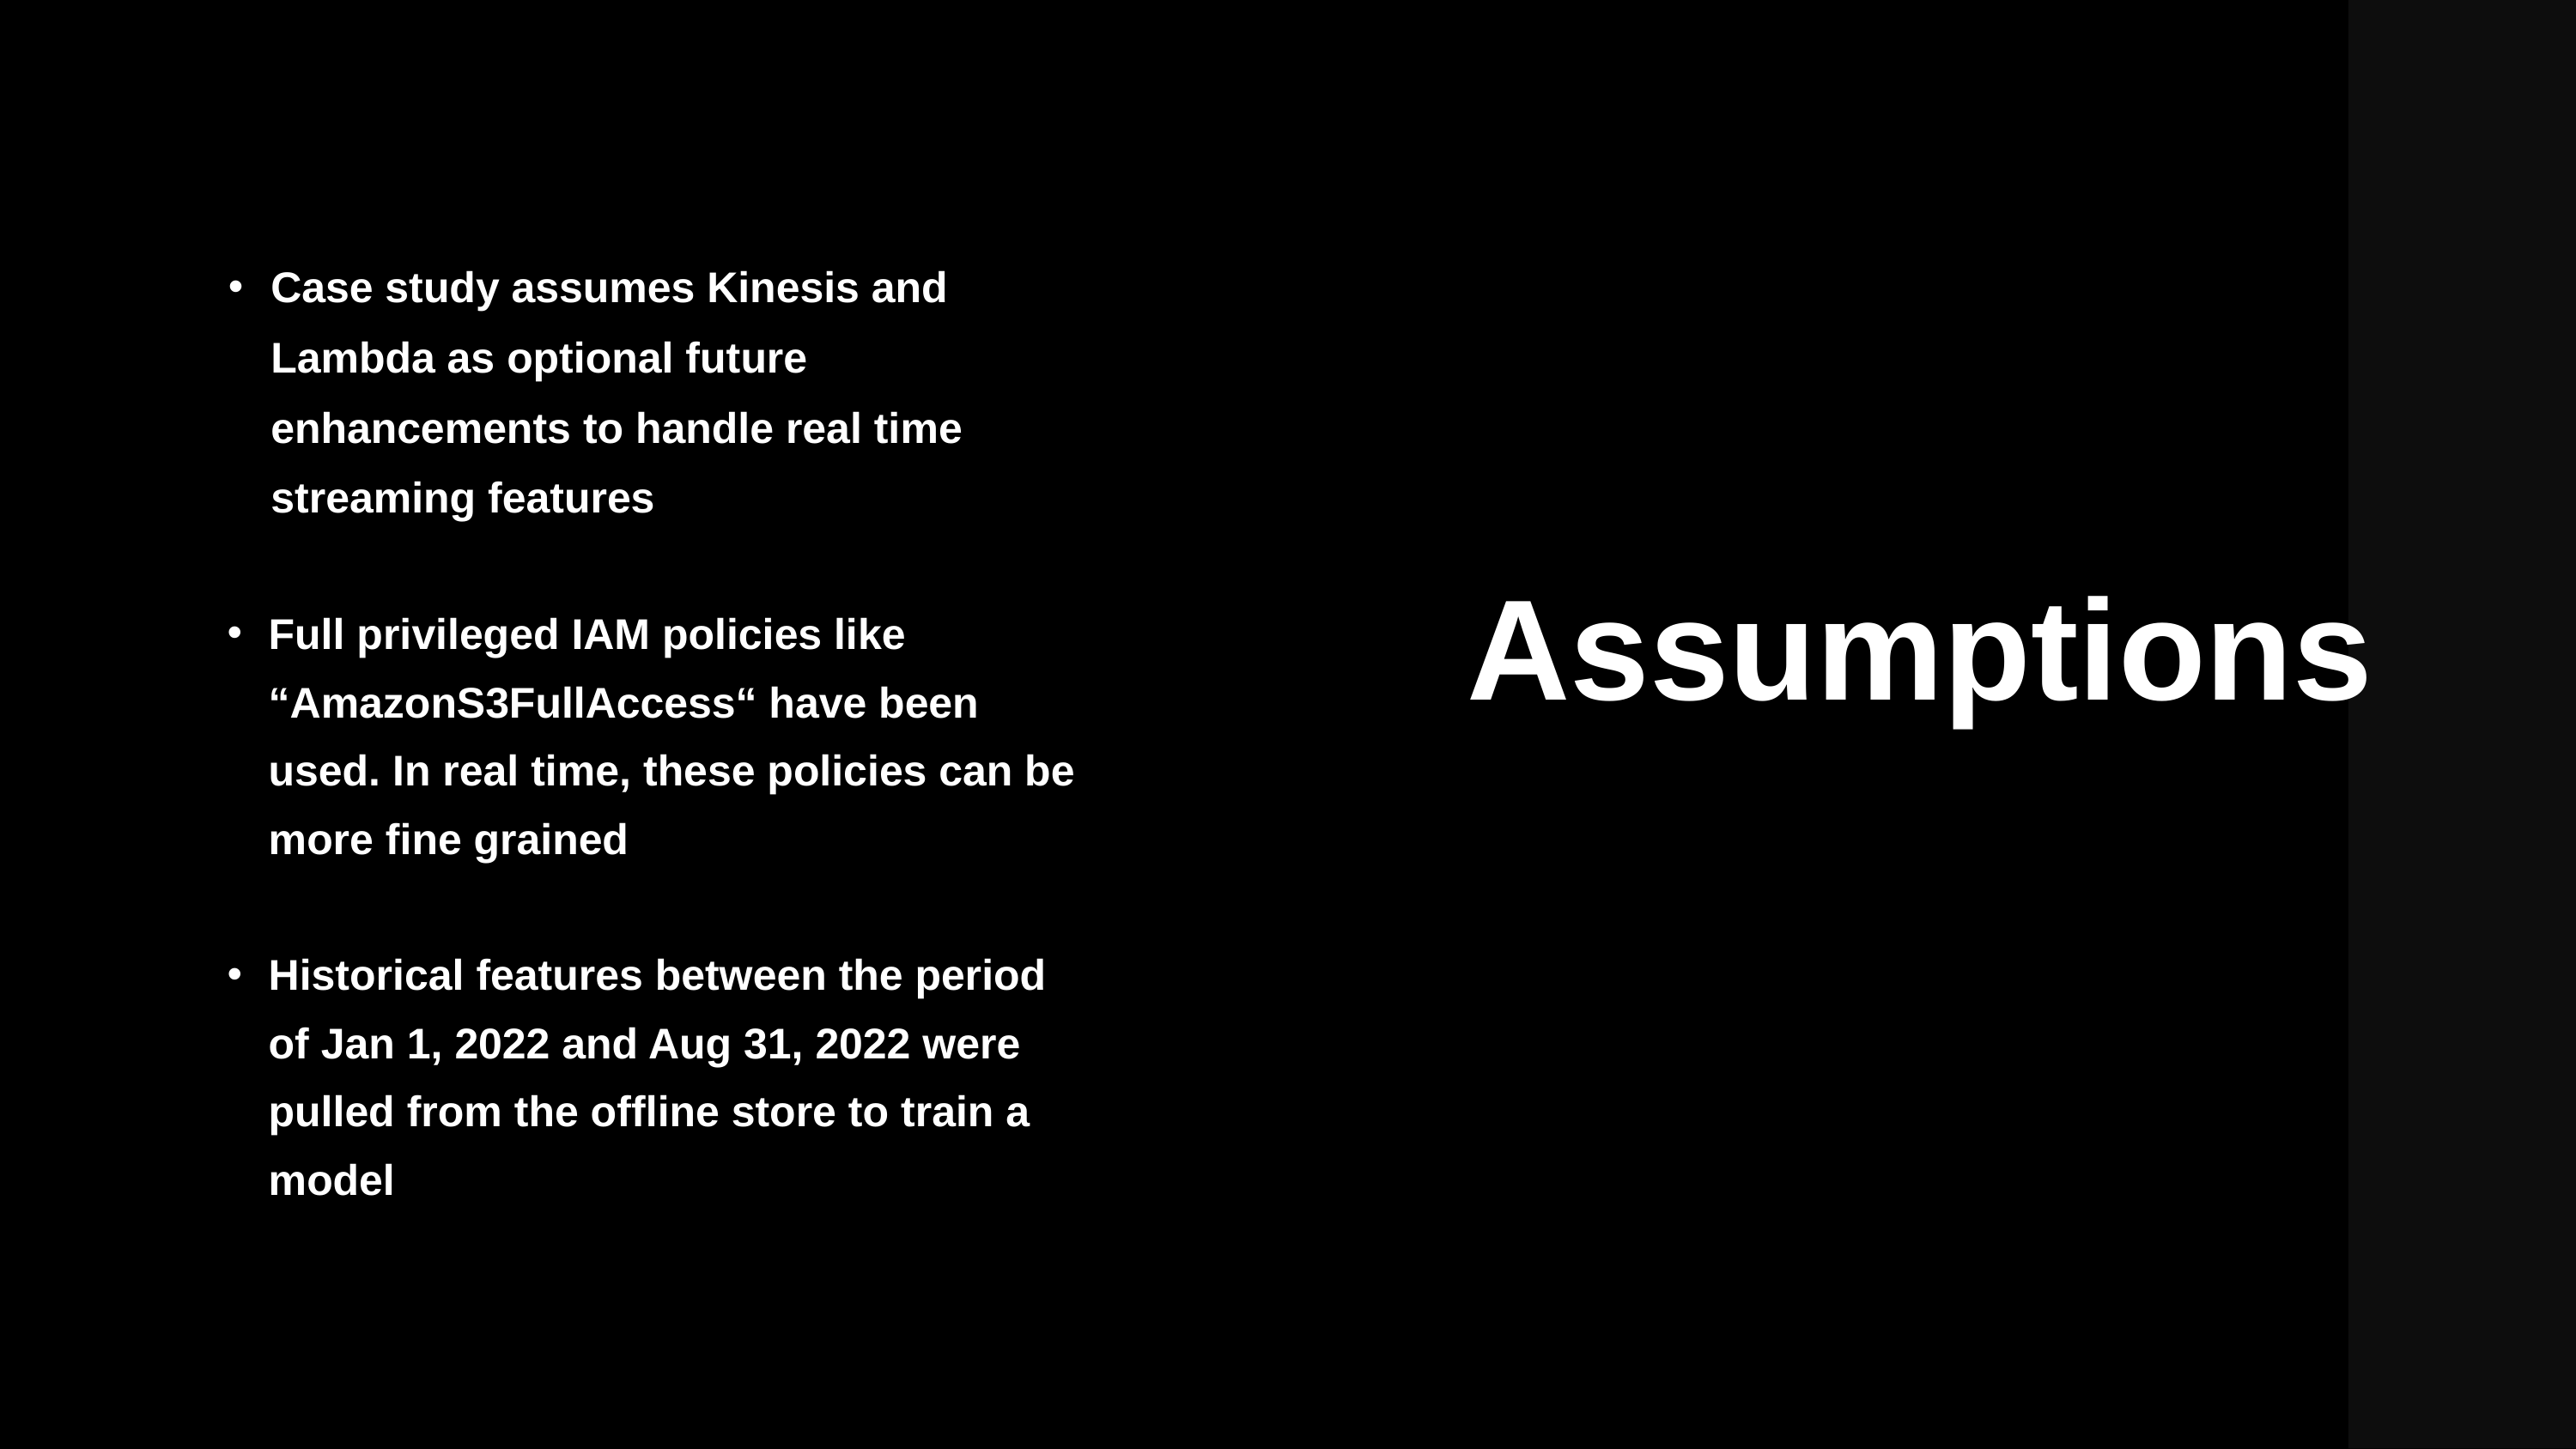

Case study assumes Kinesis and Lambda as optional future enhancements to handle real time streaming features

Full privileged IAM policies like “AmazonS3FullAccess“ have been used. In real time, these policies can be more fine grained

Historical features between the period of Jan 1, 2022 and Aug 31, 2022 were pulled from the offline store to train a model

Assumptions